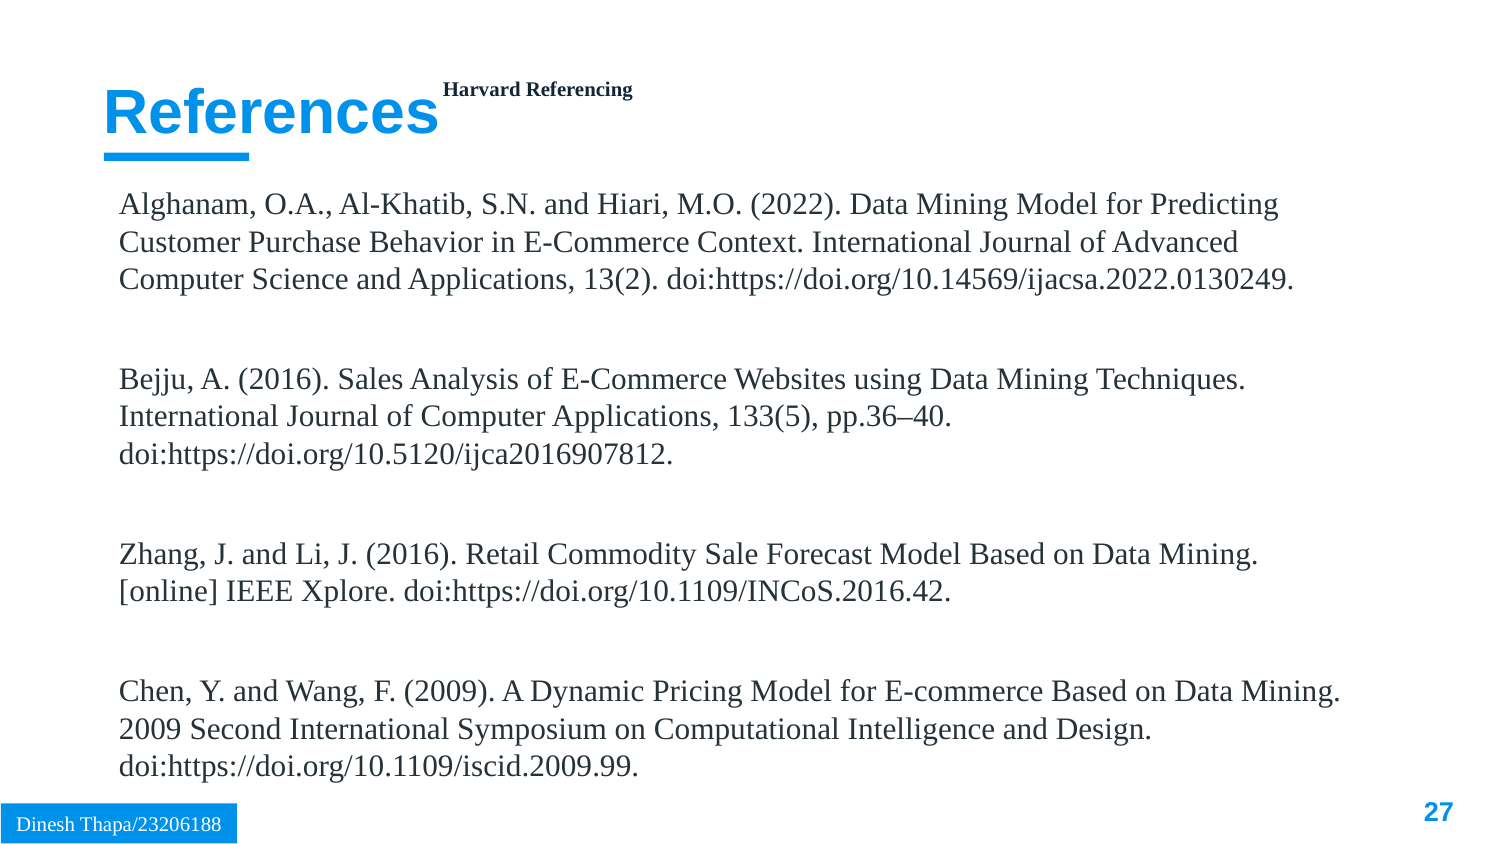

# References
Harvard Referencing

Alghanam, O.A., Al-Khatib, S.N. and Hiari, M.O. (2022). Data Mining Model for Predicting Customer Purchase Behavior in E-Commerce Context. International Journal of Advanced Computer Science and Applications, 13(2). doi:https://doi.org/10.14569/ijacsa.2022.0130249.

Bejju, A. (2016). Sales Analysis of E-Commerce Websites using Data Mining Techniques. International Journal of Computer Applications, 133(5), pp.36–40. doi:https://doi.org/10.5120/ijca2016907812.

Zhang, J. and Li, J. (2016). Retail Commodity Sale Forecast Model Based on Data Mining. [online] IEEE Xplore. doi:https://doi.org/10.1109/INCoS.2016.42.

Chen, Y. and Wang, F. (2009). A Dynamic Pricing Model for E-commerce Based on Data Mining. 2009 Second International Symposium on Computational Intelligence and Design. doi:https://doi.org/10.1109/iscid.2009.99.

27
Dinesh Thapa/23206188